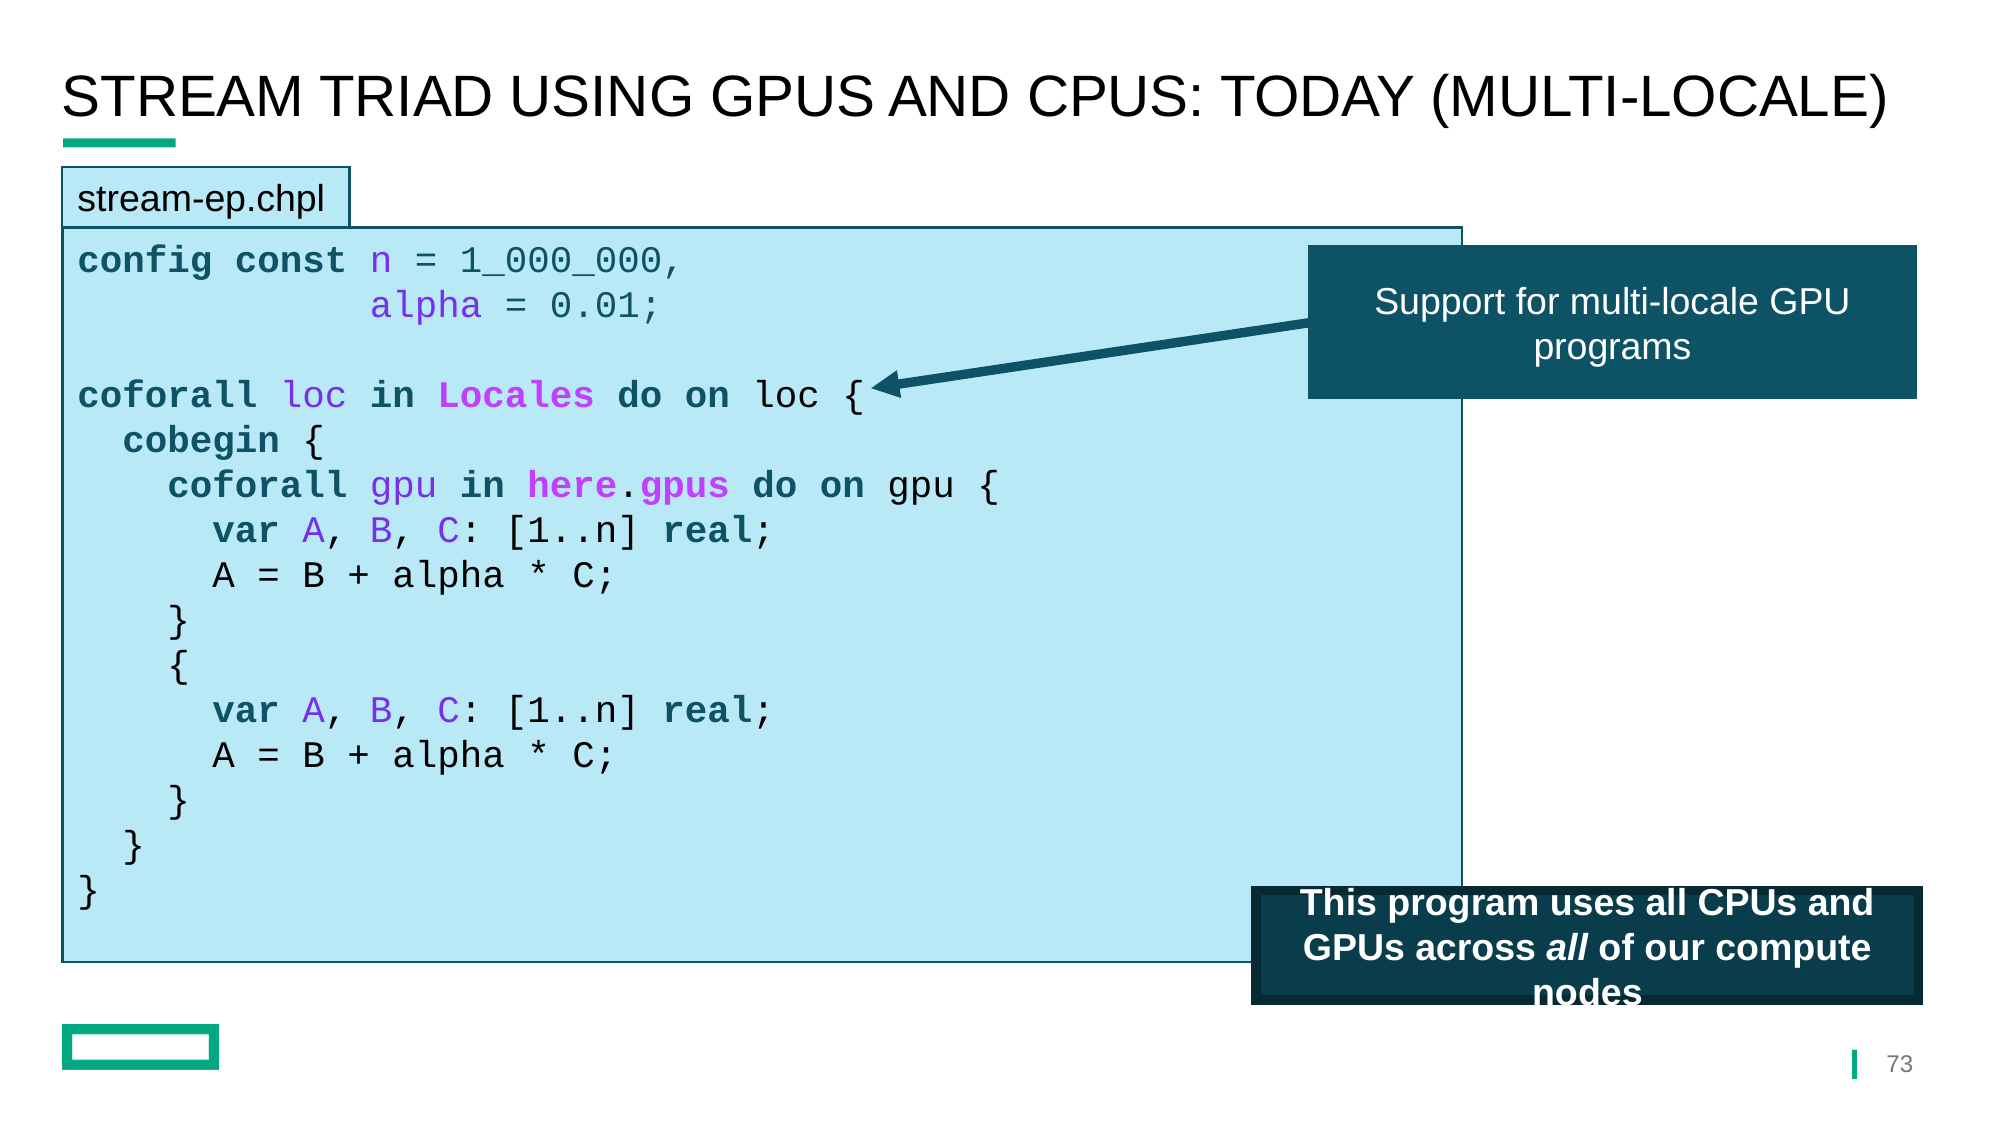

# Stream Triad Using GPUs AND CPUS: TODAY (multi-locale)
stream-ep.chpl
config const n = 1_000_000,
             alpha = 0.01;

coforall loc in Locales do on loc {
  cobegin {
    coforall gpu in here.gpus do on gpu {
      var A, B, C: [1..n] real;
      A = B + alpha * C;
    }
    {
      var A, B, C: [1..n] real;
      A = B + alpha * C;
    }
  }
}

Support for multi-locale GPU programs
This program uses all CPUs and GPUs across all of our compute nodes
73